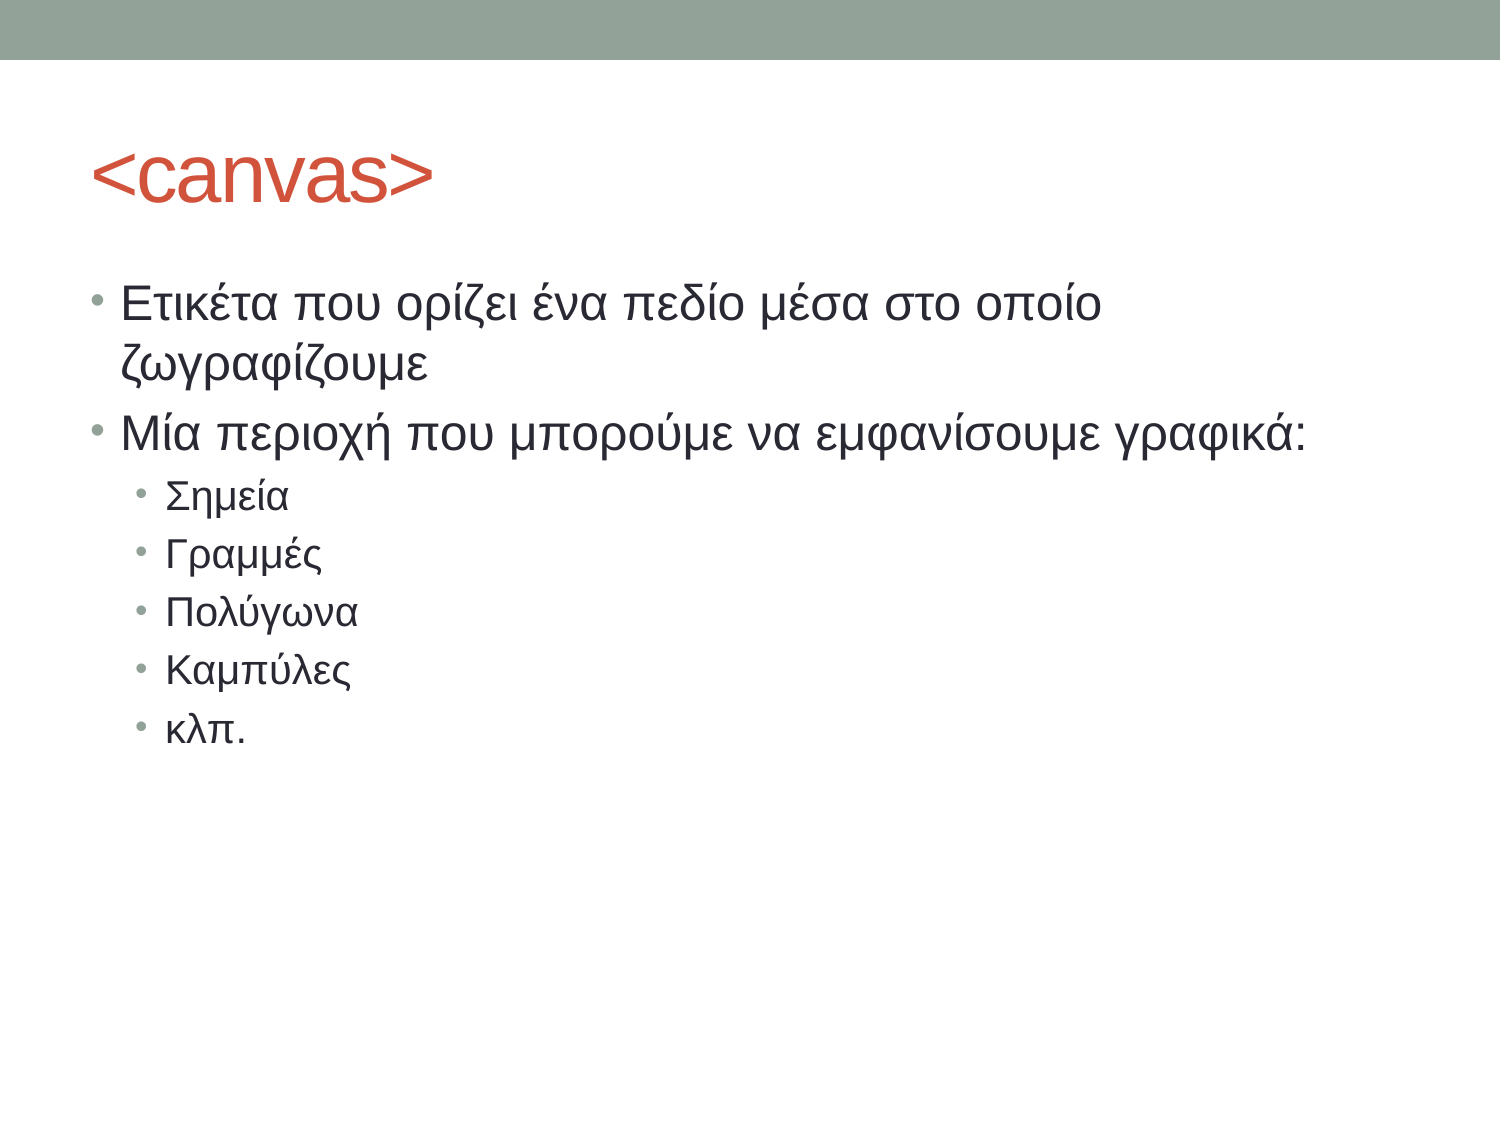

# <canvas>
Ετικέτα που ορίζει ένα πεδίο μέσα στο οποίο ζωγραφίζουμε
Μία περιοχή που μπορούμε να εμφανίσουμε γραφικά:
Σημεία
Γραμμές
Πολύγωνα
Καμπύλες
κλπ.